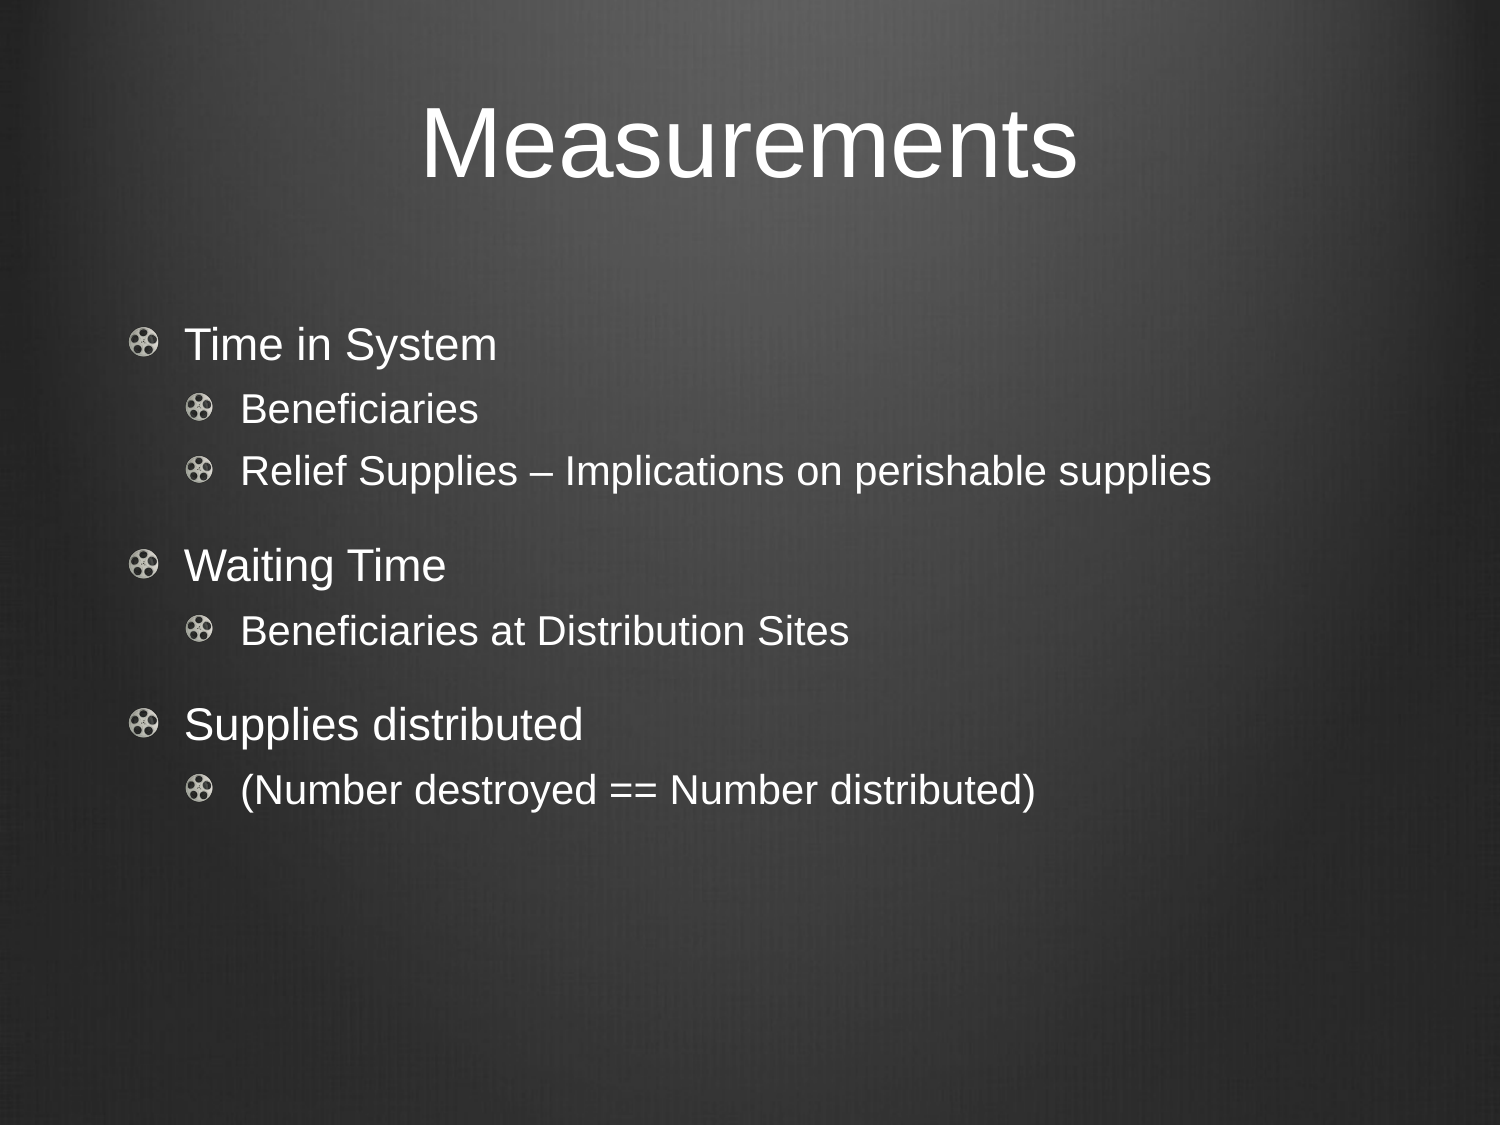

# Measurements
Time in System
Beneficiaries
Relief Supplies – Implications on perishable supplies
Waiting Time
Beneficiaries at Distribution Sites
Supplies distributed
(Number destroyed == Number distributed)